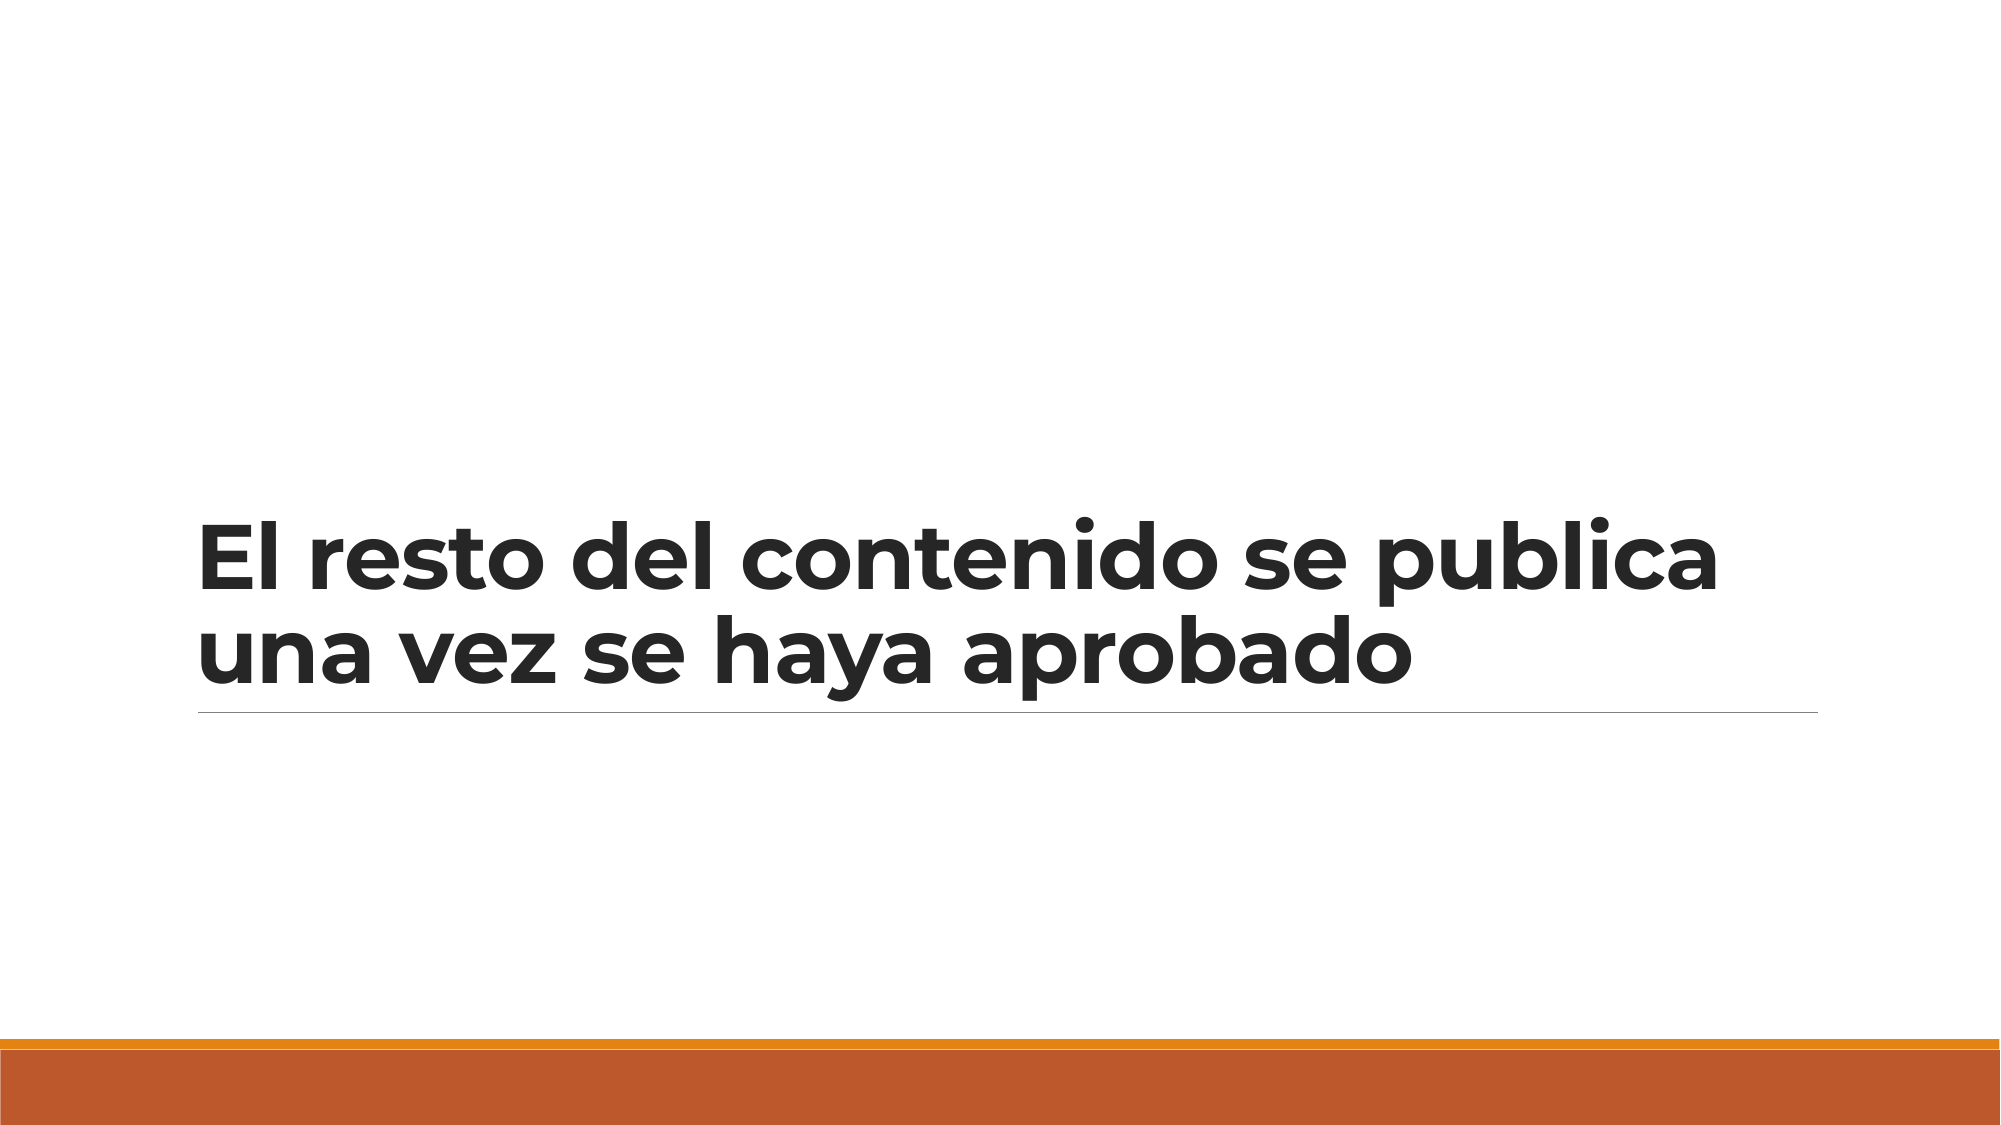

# El resto del contenido se publica una vez se haya aprobado